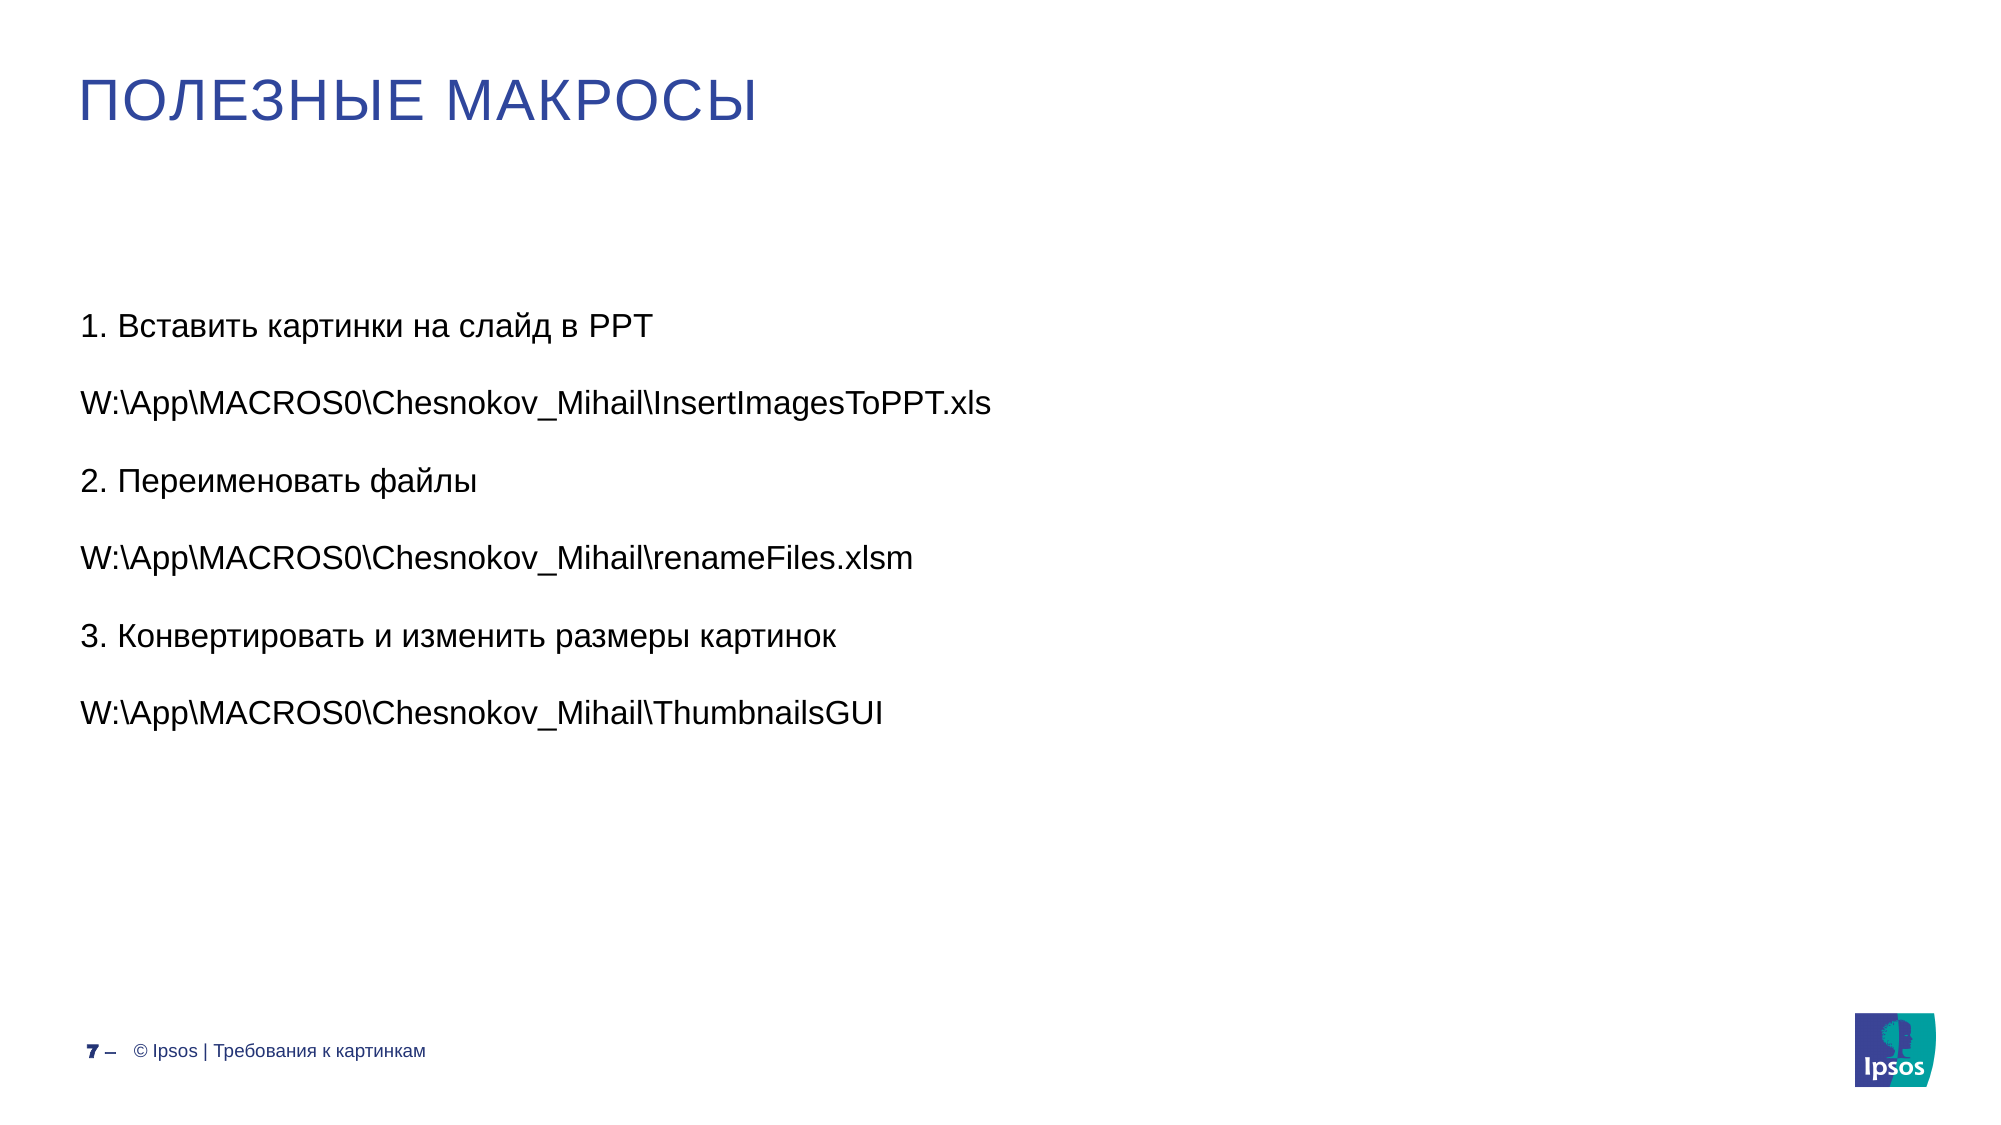

# ПОЛЕЗНЫЕ макросы
1. Вставить картинки на слайд в PPT
W:\App\MACROS0\Chesnokov_Mihail\InsertImagesToPPT.xls
2. Переименовать файлы
W:\App\MACROS0\Chesnokov_Mihail\renameFiles.xlsm
3. Конвертировать и изменить размеры картинок
W:\App\MACROS0\Chesnokov_Mihail\ThumbnailsGUI

7 ‒